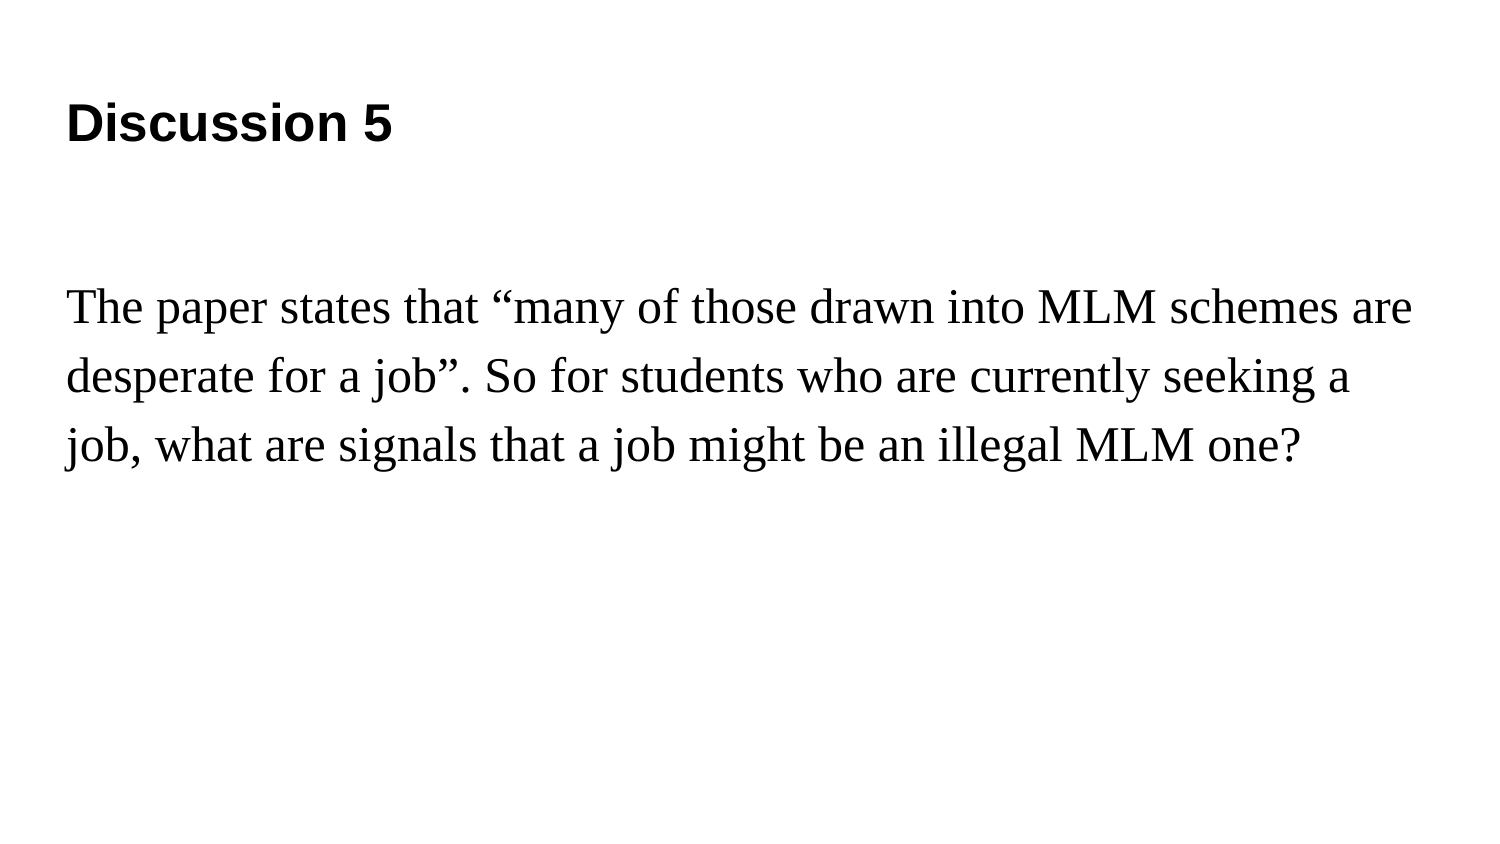

# Discussion 5

The paper states that “many of those drawn into MLM schemes are desperate for a job”. So for students who are currently seeking a job, what are signals that a job might be an illegal MLM one?